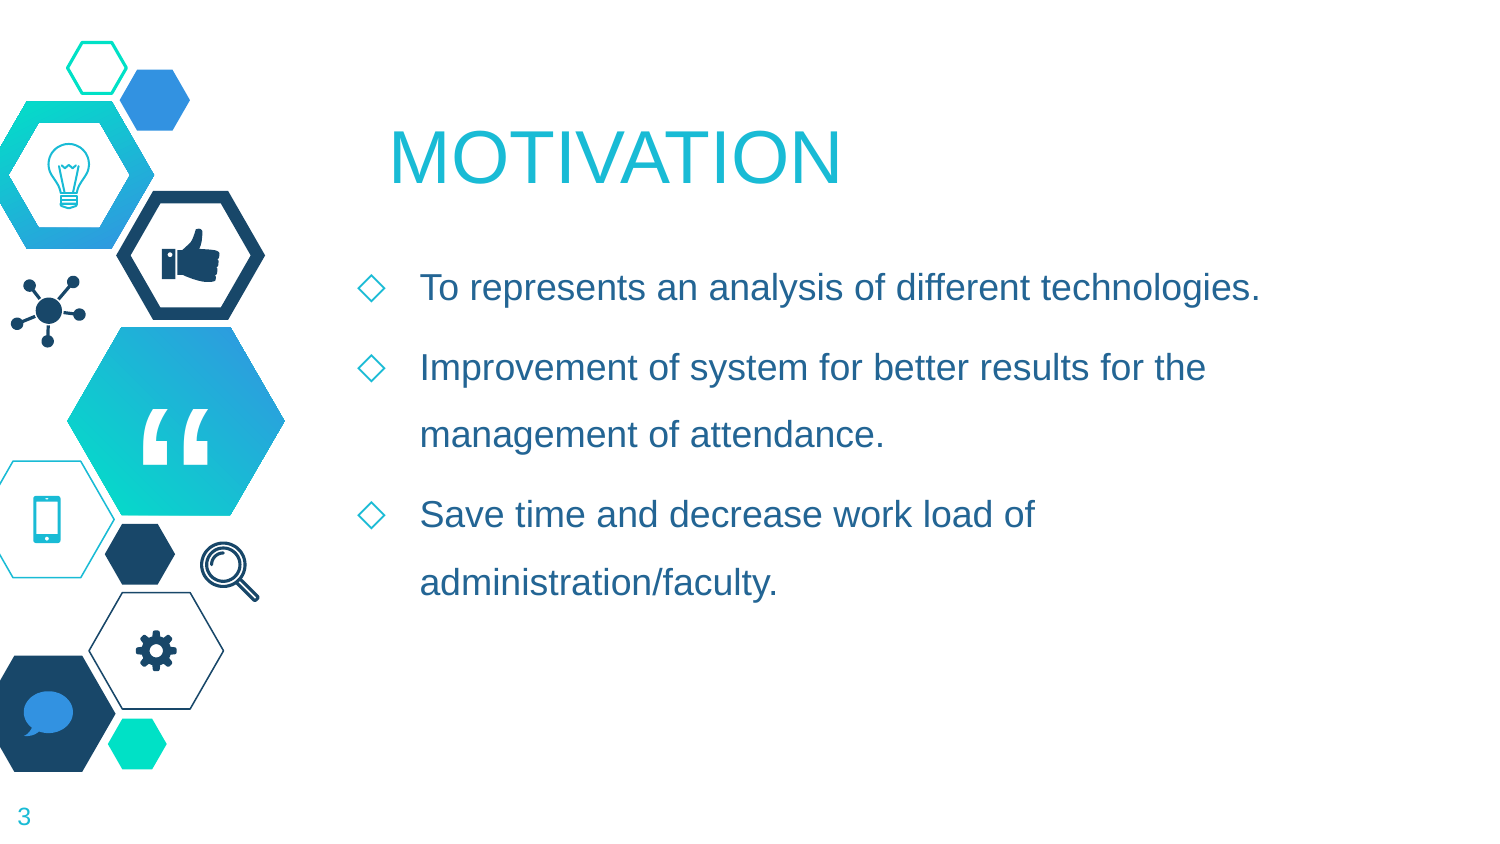

Motivation
To represents an analysis of different technologies.
Improvement of system for better results for the management of attendance.
Save time and decrease work load of administration/faculty.

3